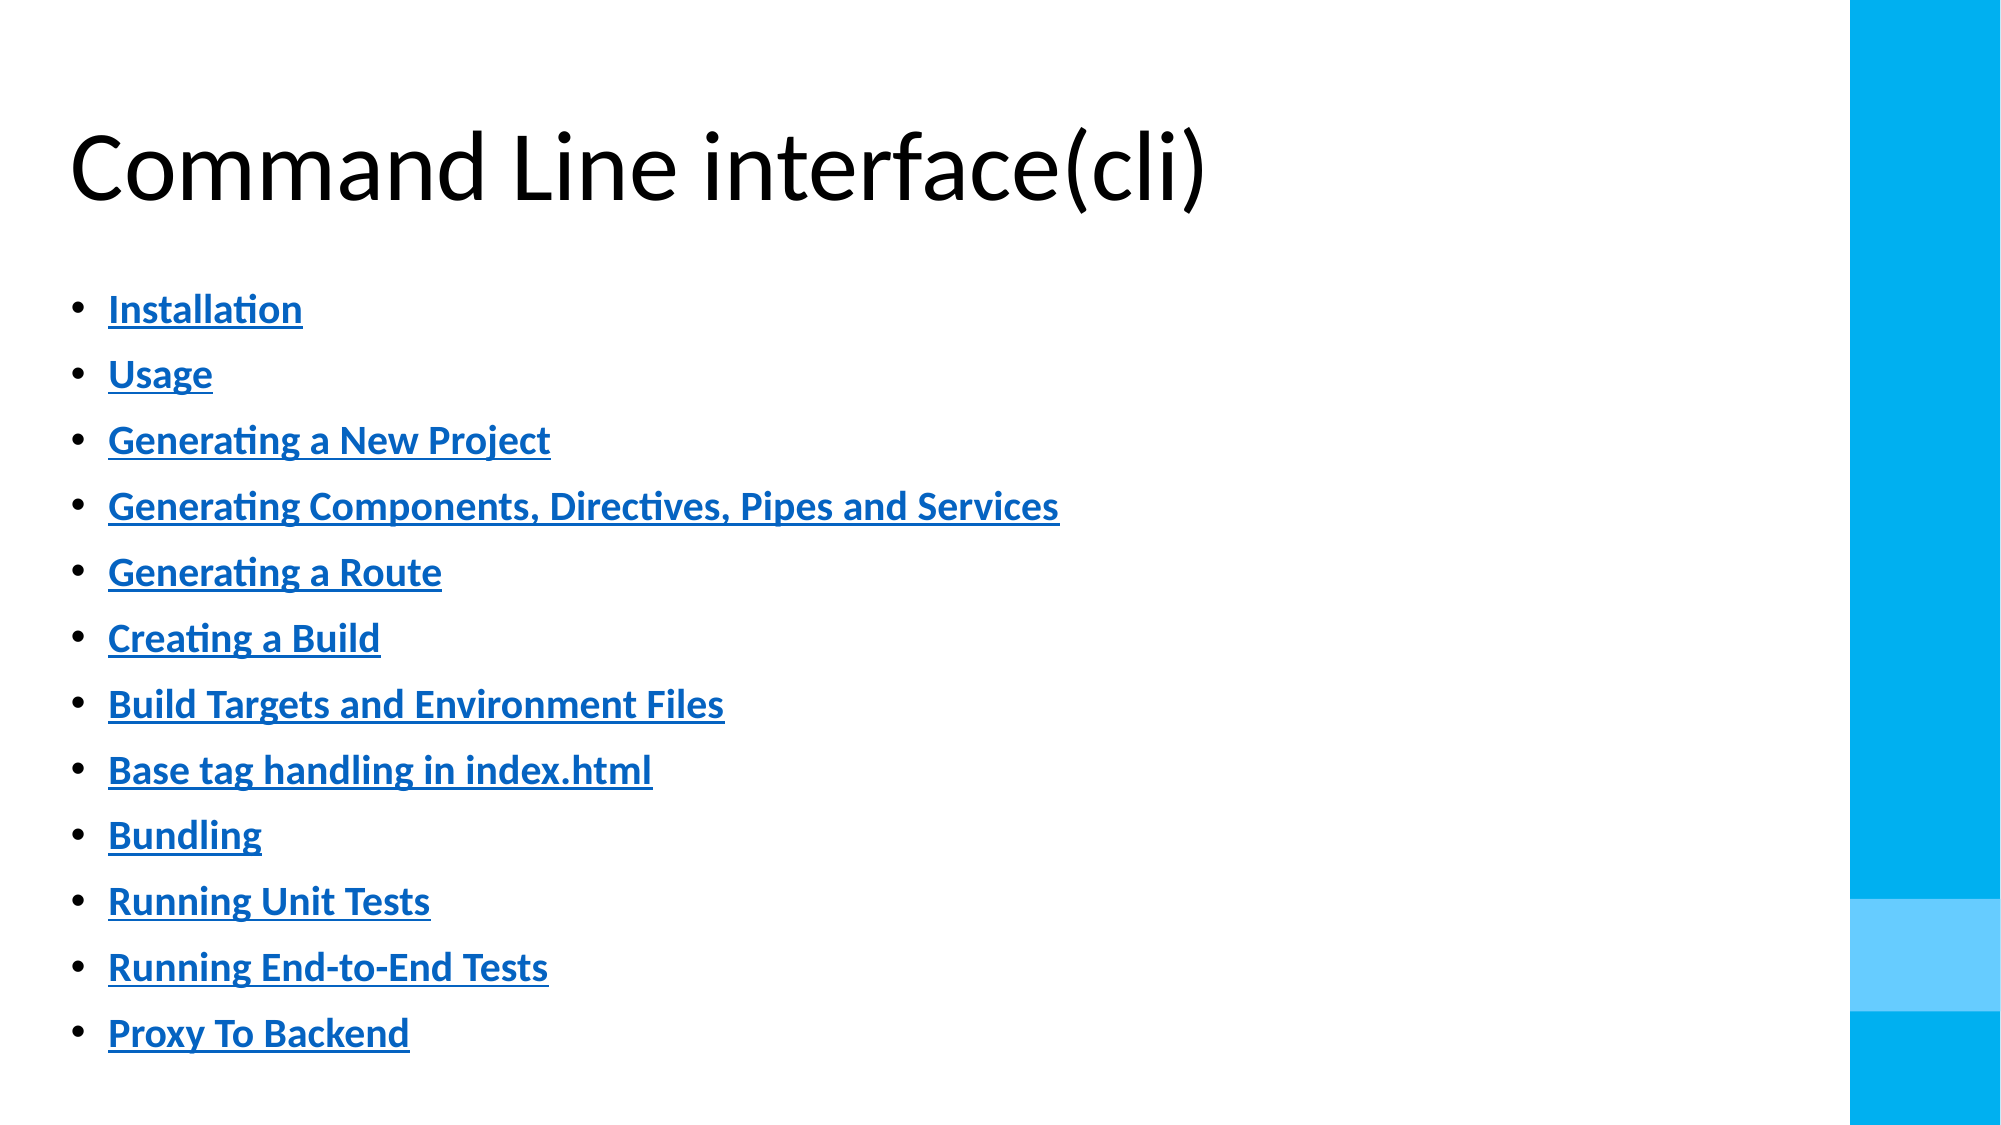

# Command Line interface(cli)

Installation
Usage
Generating a New Project
Generating Components, Directives, Pipes and Services
Generating a Route
Creating a Build
Build Targets and Environment Files
Base tag handling in index.html
Bundling
Running Unit Tests
Running End-to-End Tests
Proxy To Backend